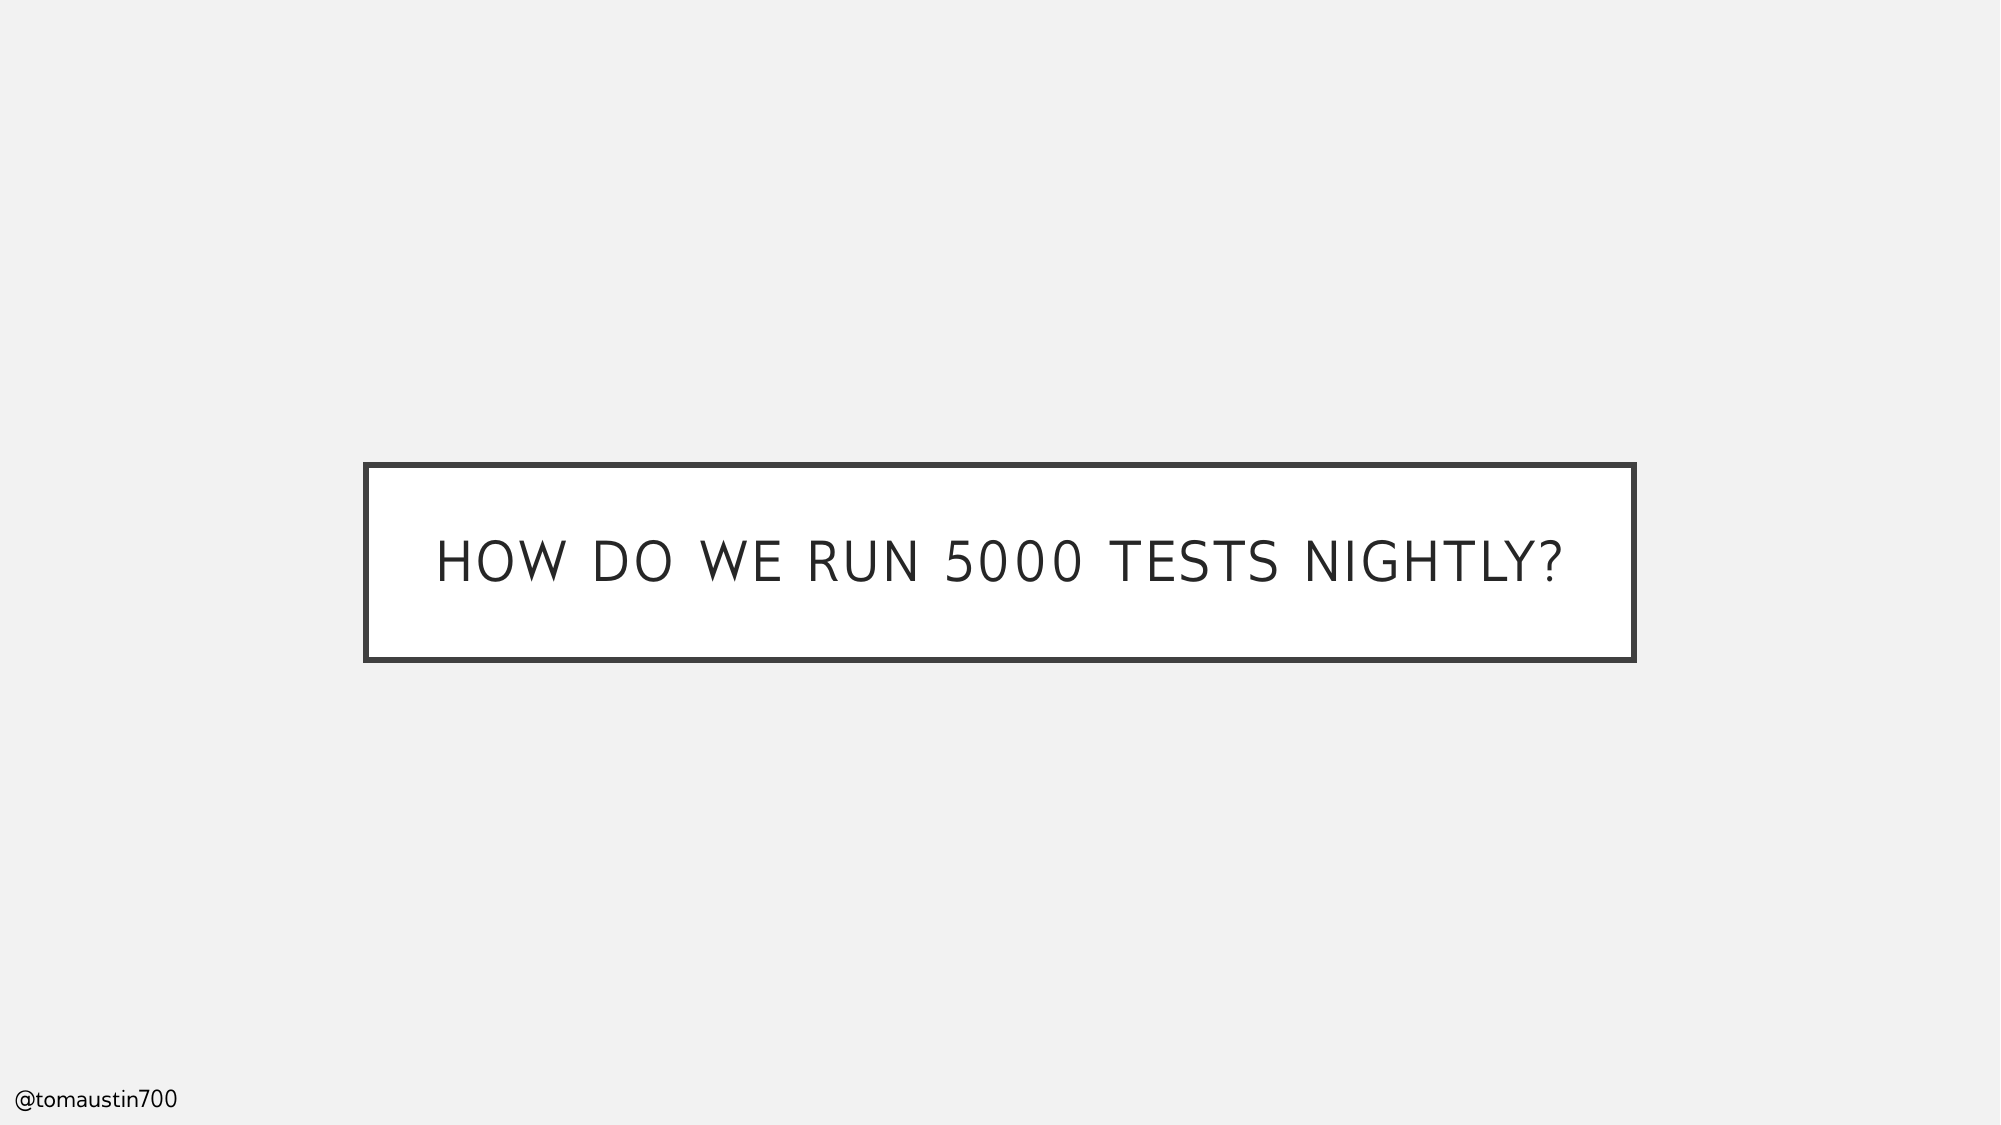

# How do we run 5000 tests nightly?